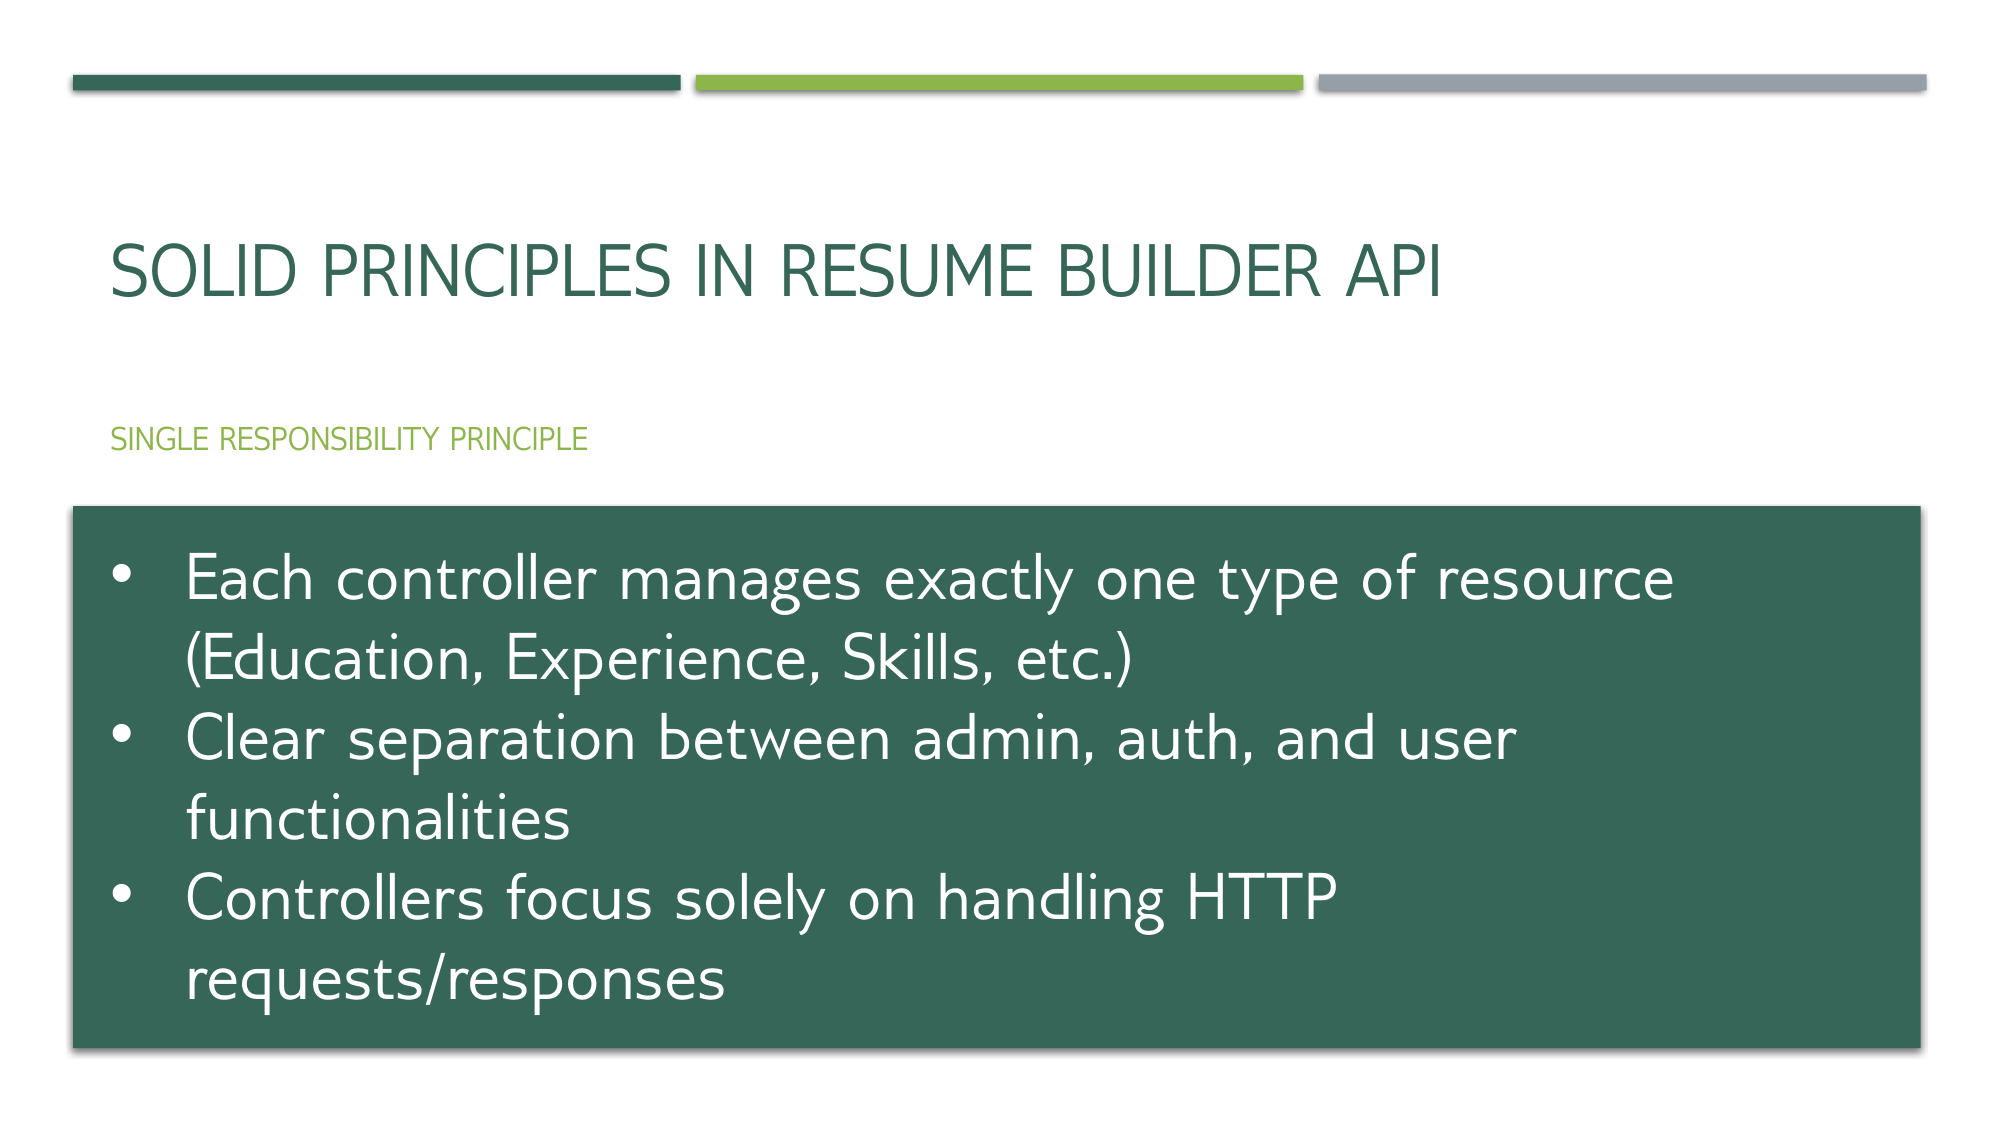

# SOLID Principles in Resume Builder API

Single Responsibility Principle
Each controller manages exactly one type of resource (Education, Experience, Skills, etc.)
Clear separation between admin, auth, and user functionalities
Controllers focus solely on handling HTTP requests/responses